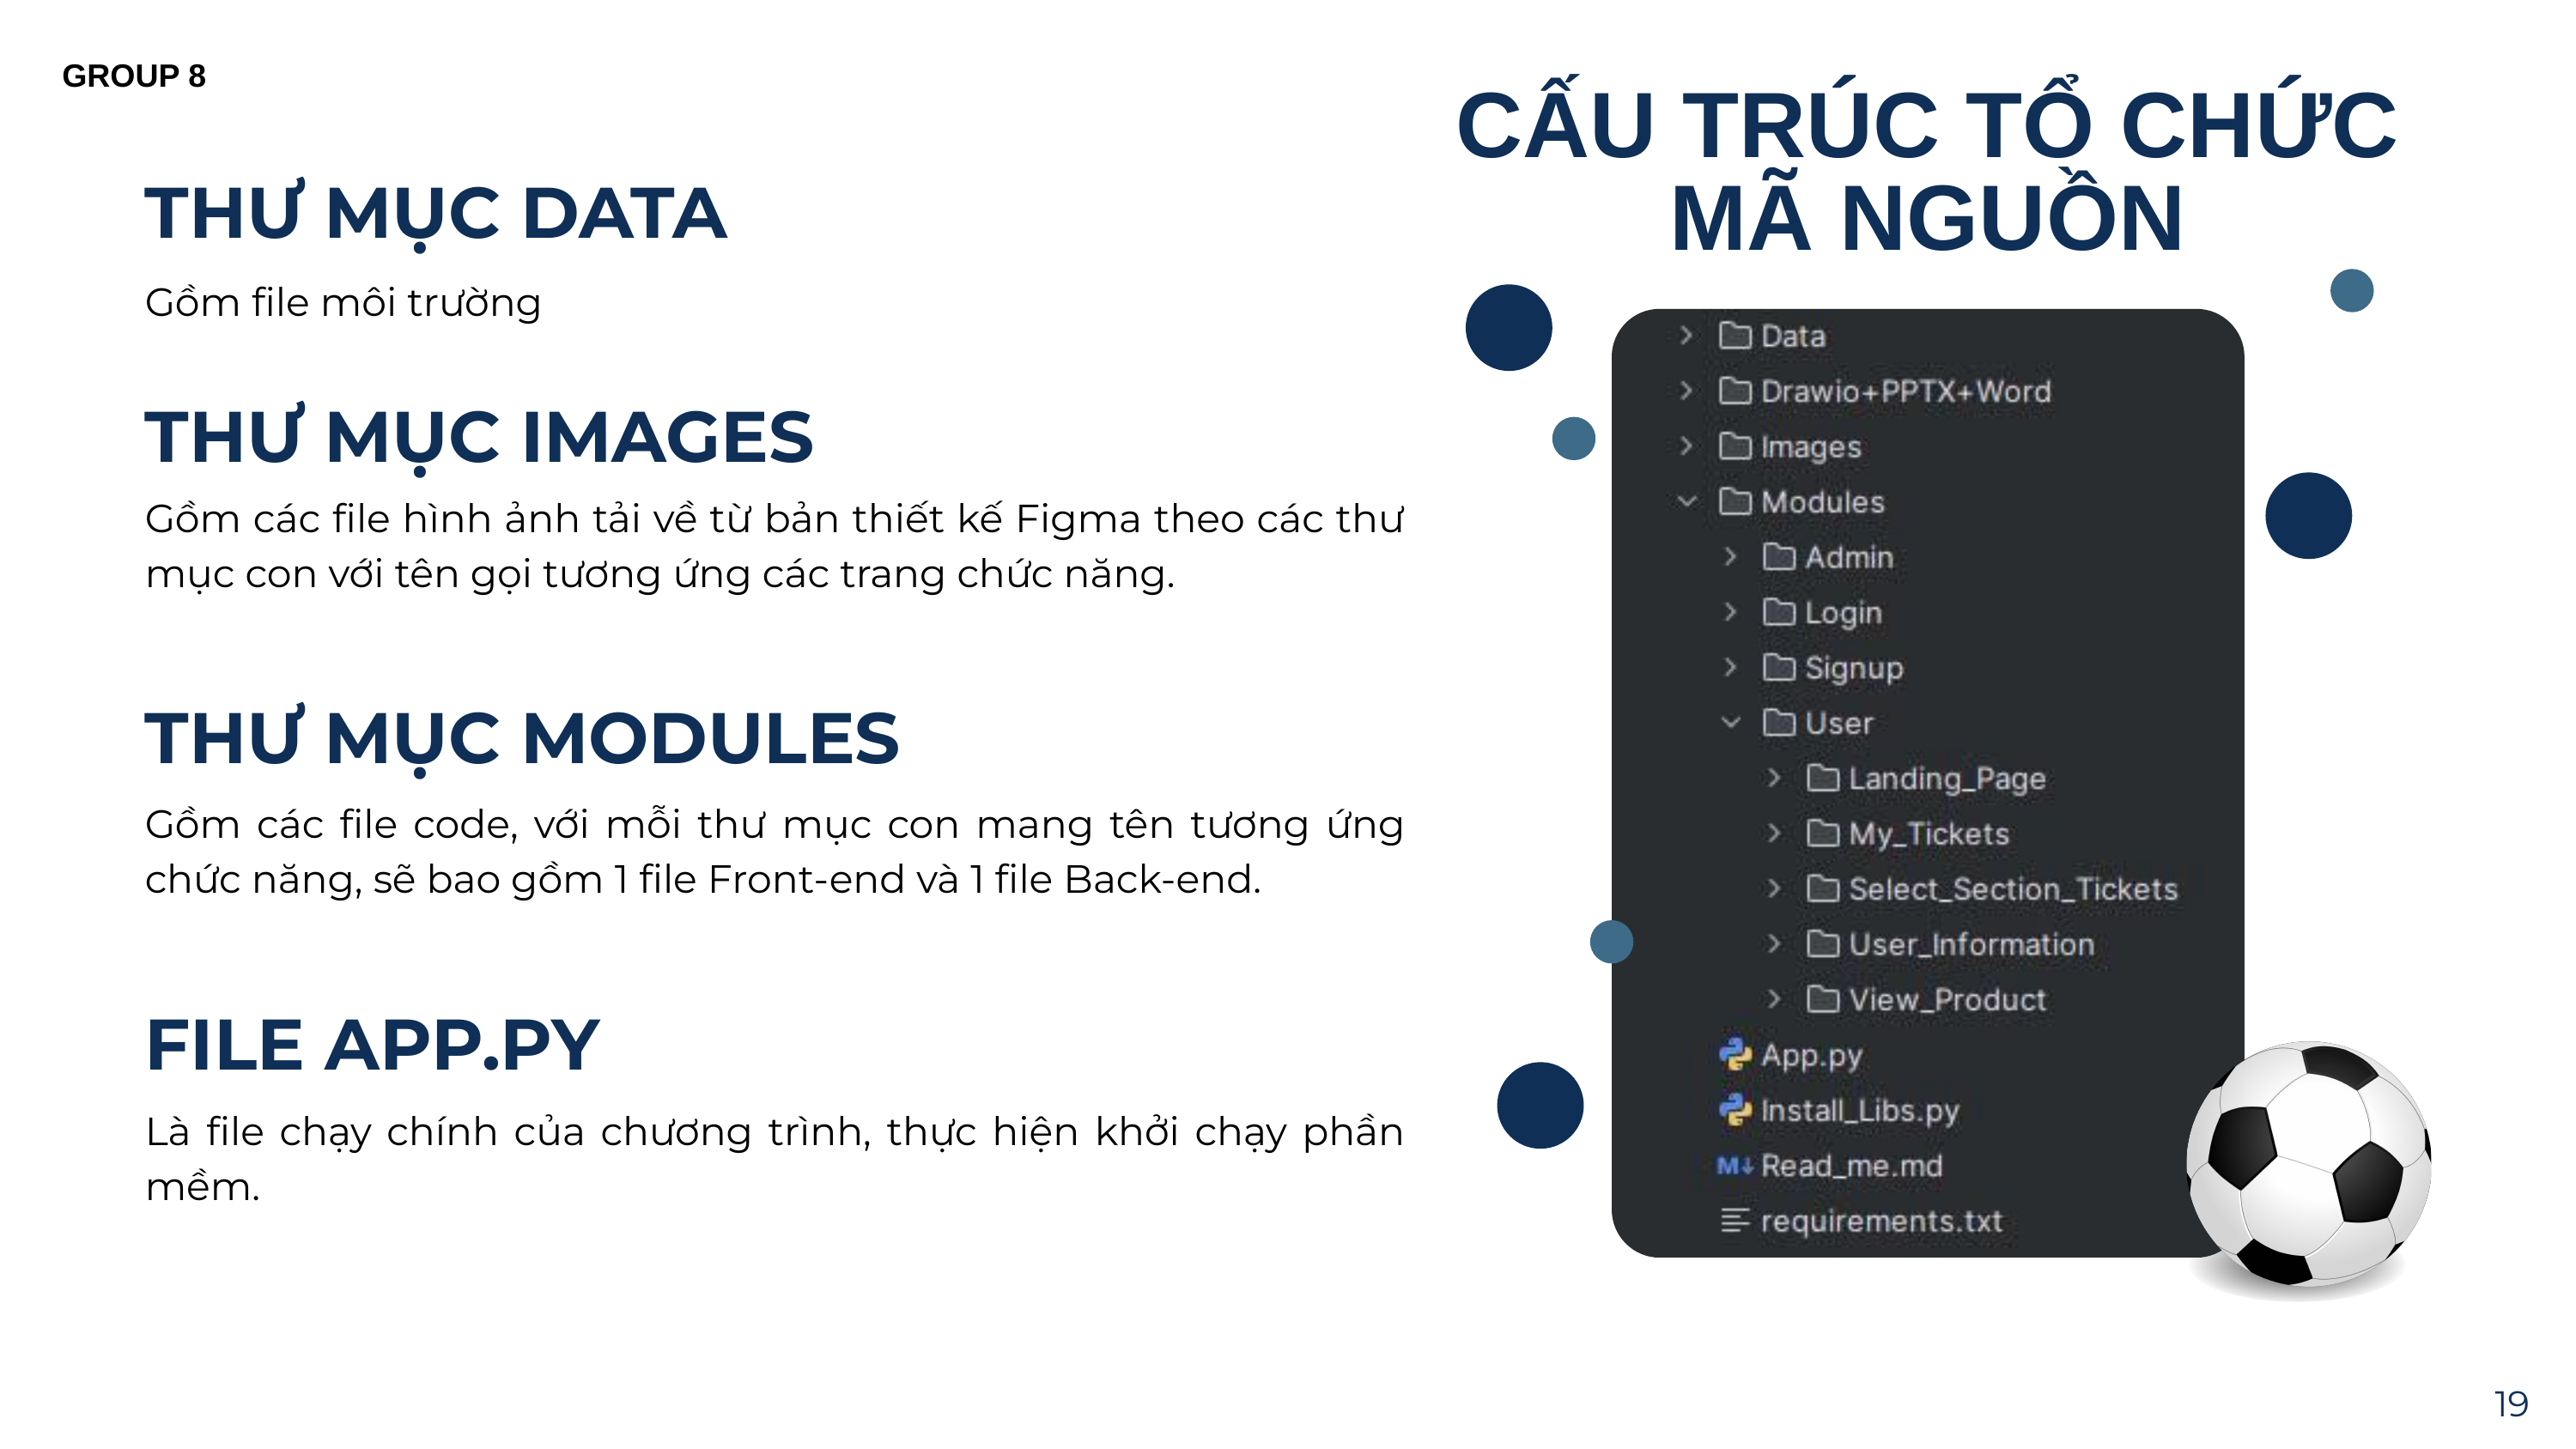

GROUP 8
CẤU TRÚC TỔ CHỨC MÃ NGUỒN
THƯ MỤC DATA
Gồm file môi trường

THƯ MỤC IMAGES

Gồm các file hình ảnh tải về từ bản thiết kế Figma theo các thư mục con với tên gọi tương ứng các trang chức năng.
THƯ MỤC MODULES
Gồm các file code, với mỗi thư mục con mang tên tương ứng chức năng, sẽ bao gồm 1 file Front-end và 1 file Back-end.

FILE APP.PY

Là file chạy chính của chương trình, thực hiện khởi chạy phần mềm.
19